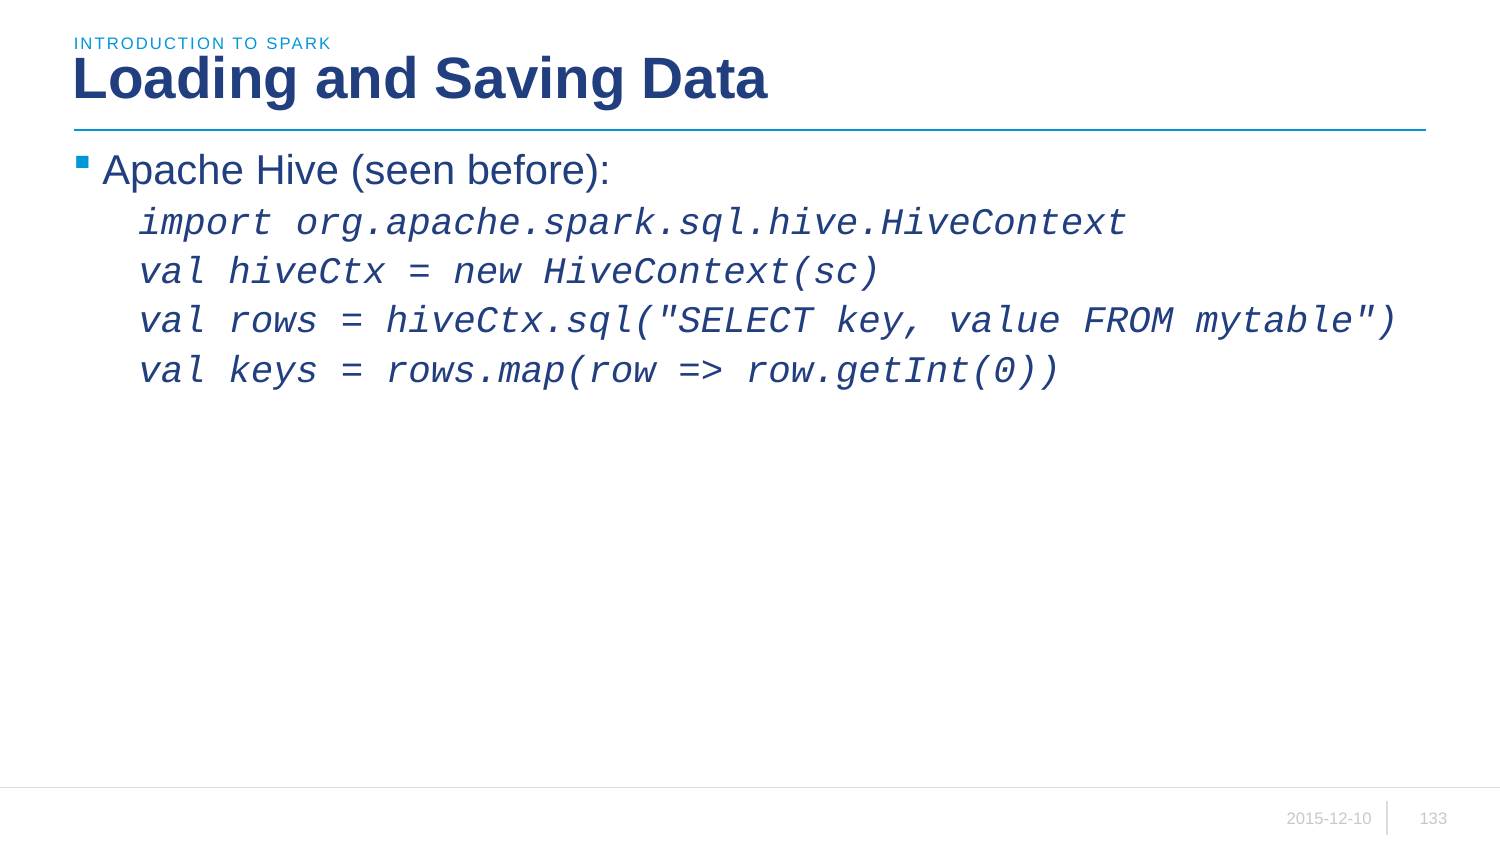

introduction to sparK
# Loading and Saving Data
Apache Hive (seen before):
import org.apache.spark.sql.hive.HiveContext
val hiveCtx = new HiveContext(sc)
val rows = hiveCtx.sql("SELECT key, value FROM mytable")
val keys = rows.map(row => row.getInt(0))